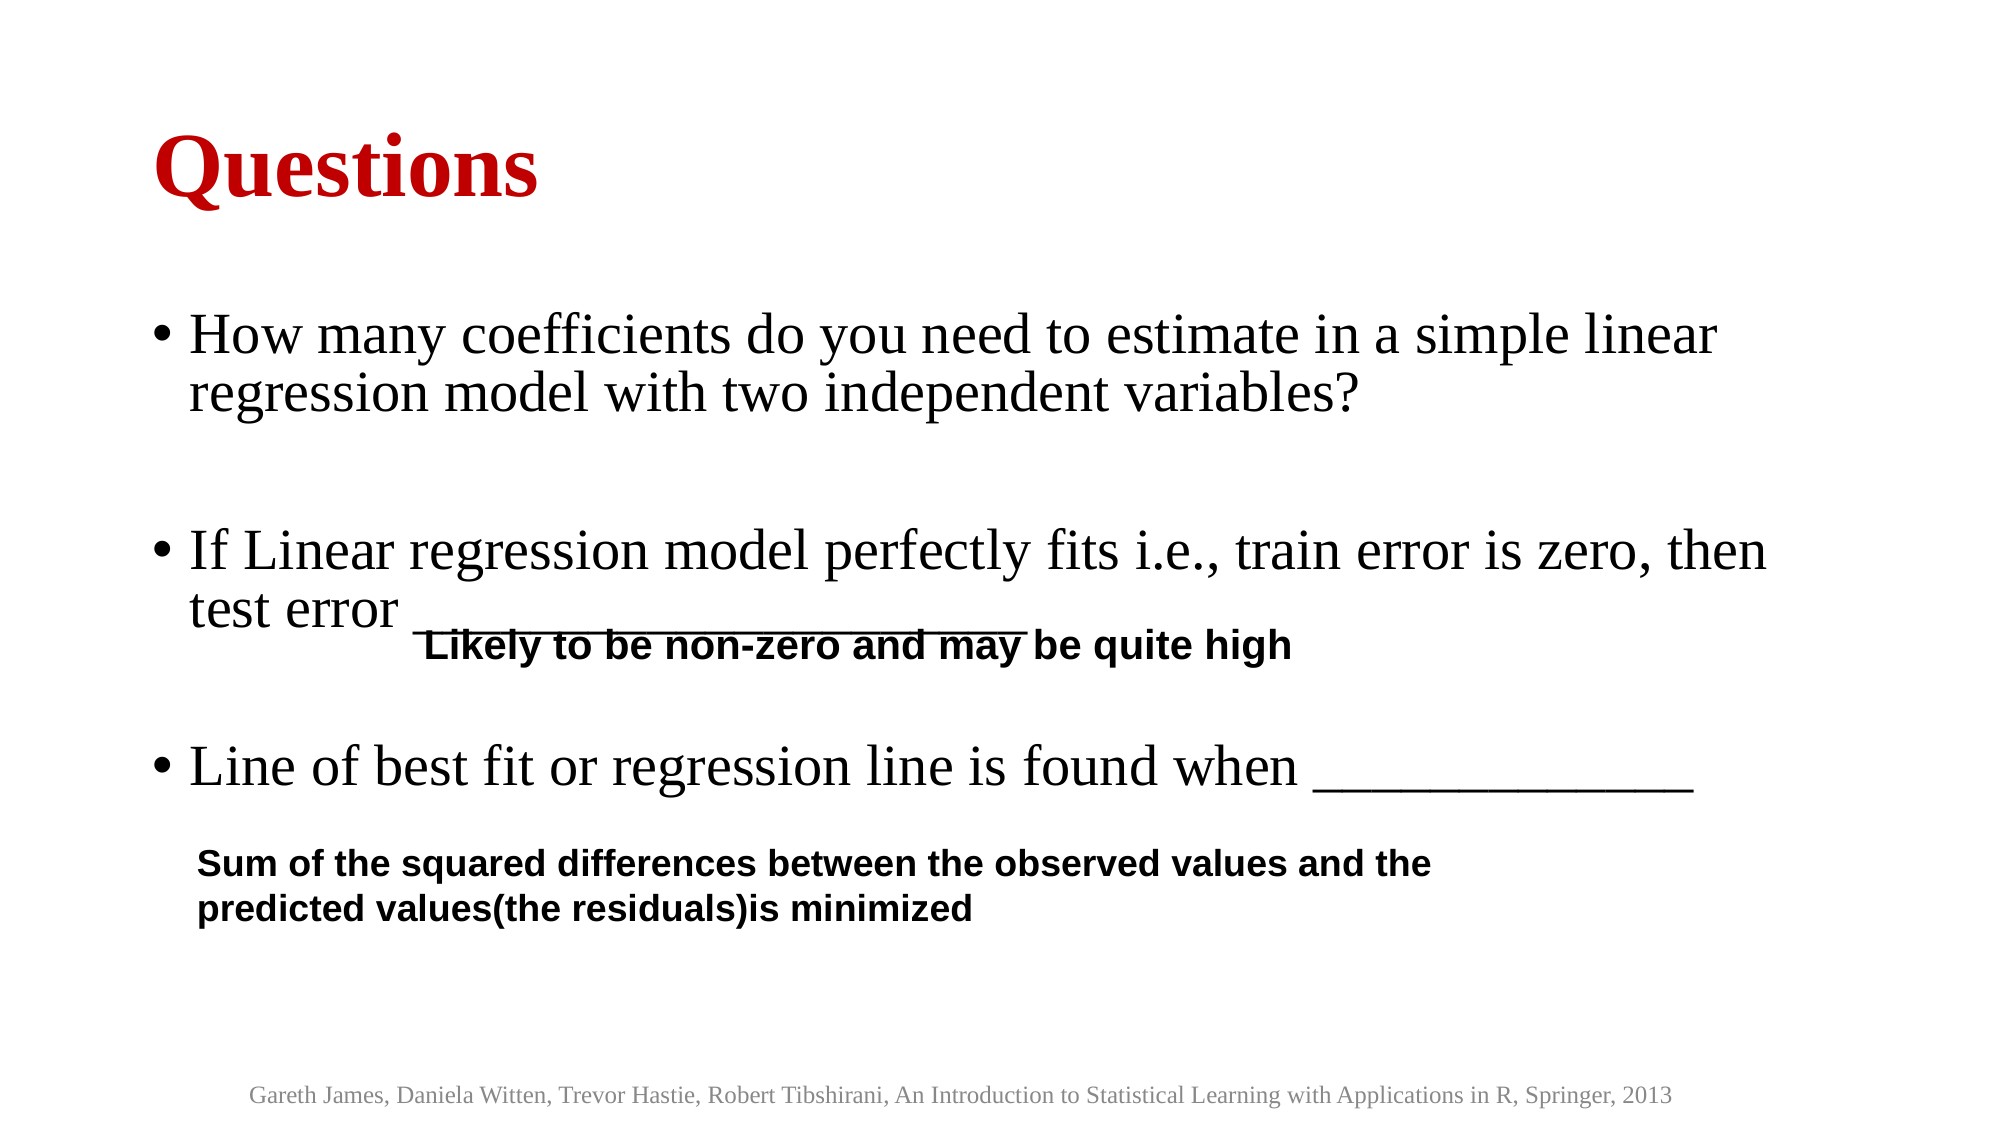

# Questions
How many coefficients do you need to estimate in a simple linear regression model with two independent variables?

If Linear regression model perfectly fits i.e., train error is zero, then test error _____________________

Line of best fit or regression line is found when _____________
Likely to be non-zero and may be quite high
Sum of the squared differences between the observed values and the
predicted values(the residuals)is minimized
Gareth James, Daniela Witten, Trevor Hastie, Robert Tibshirani, An Introduction to Statistical Learning with Applications in R, Springer, 2013